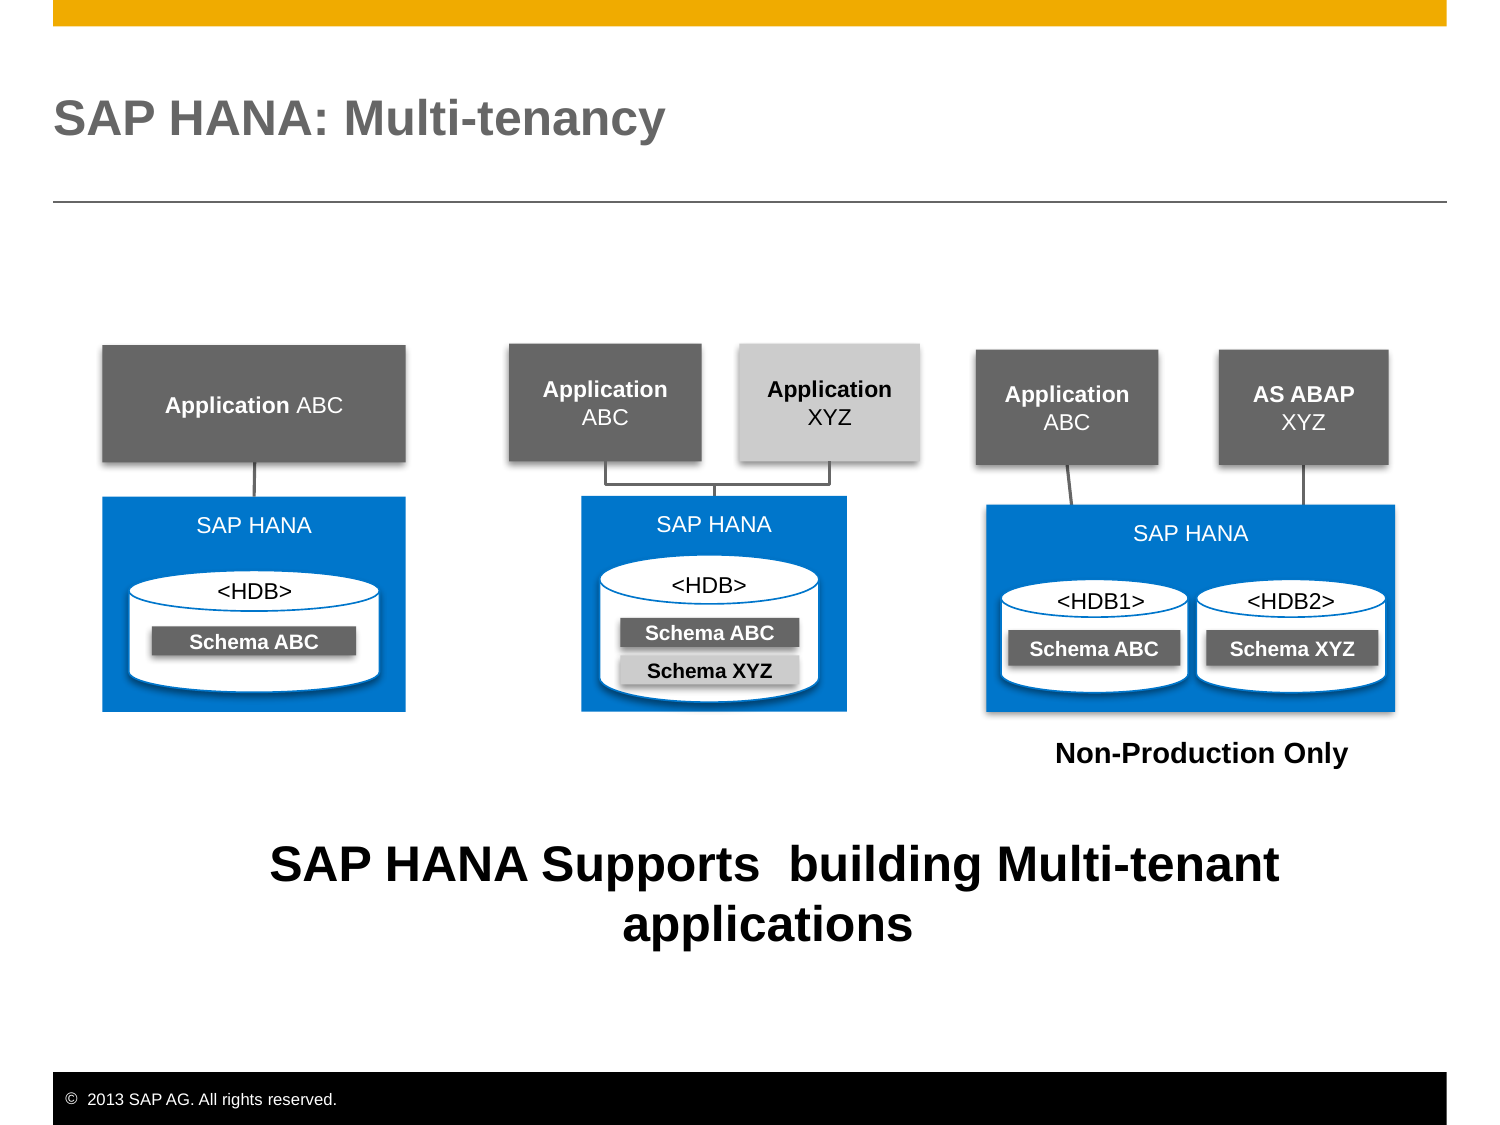

# SAP HANA: Multi-tenancy
Application ABC
Application
XYZ
SAP HANA

<HDB>
Schema ABC
Schema XYZ
Application ABC
SAP HANA

<HDB>
Schema ABC
Application ABC
AS ABAP
XYZ
SAP HANA

<HDB2>
<HDB1>
Schema ABC
Schema XYZ
Non-Production Only
SAP HANA Supports  building Multi-tenant applications